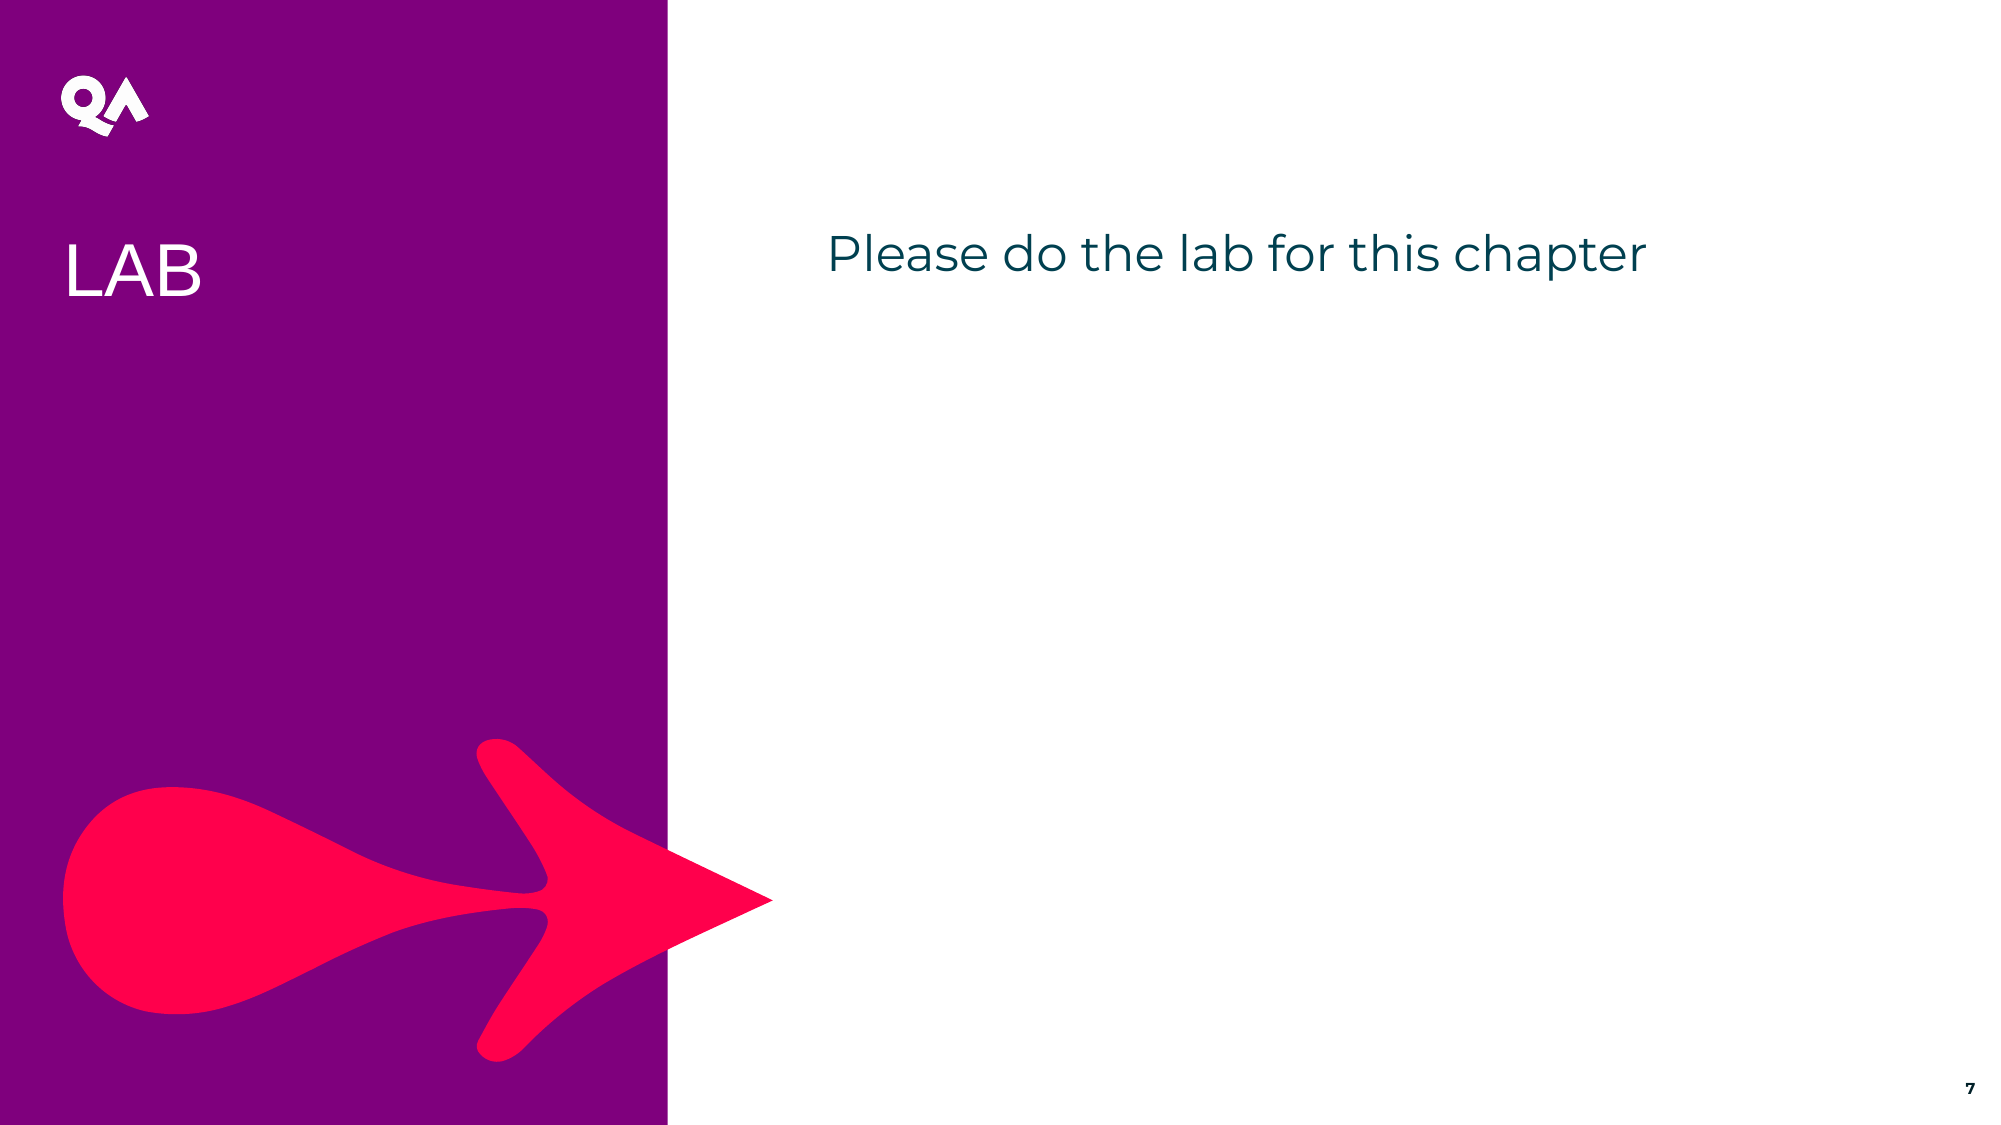

LAB
Please do the lab for this chapter
7